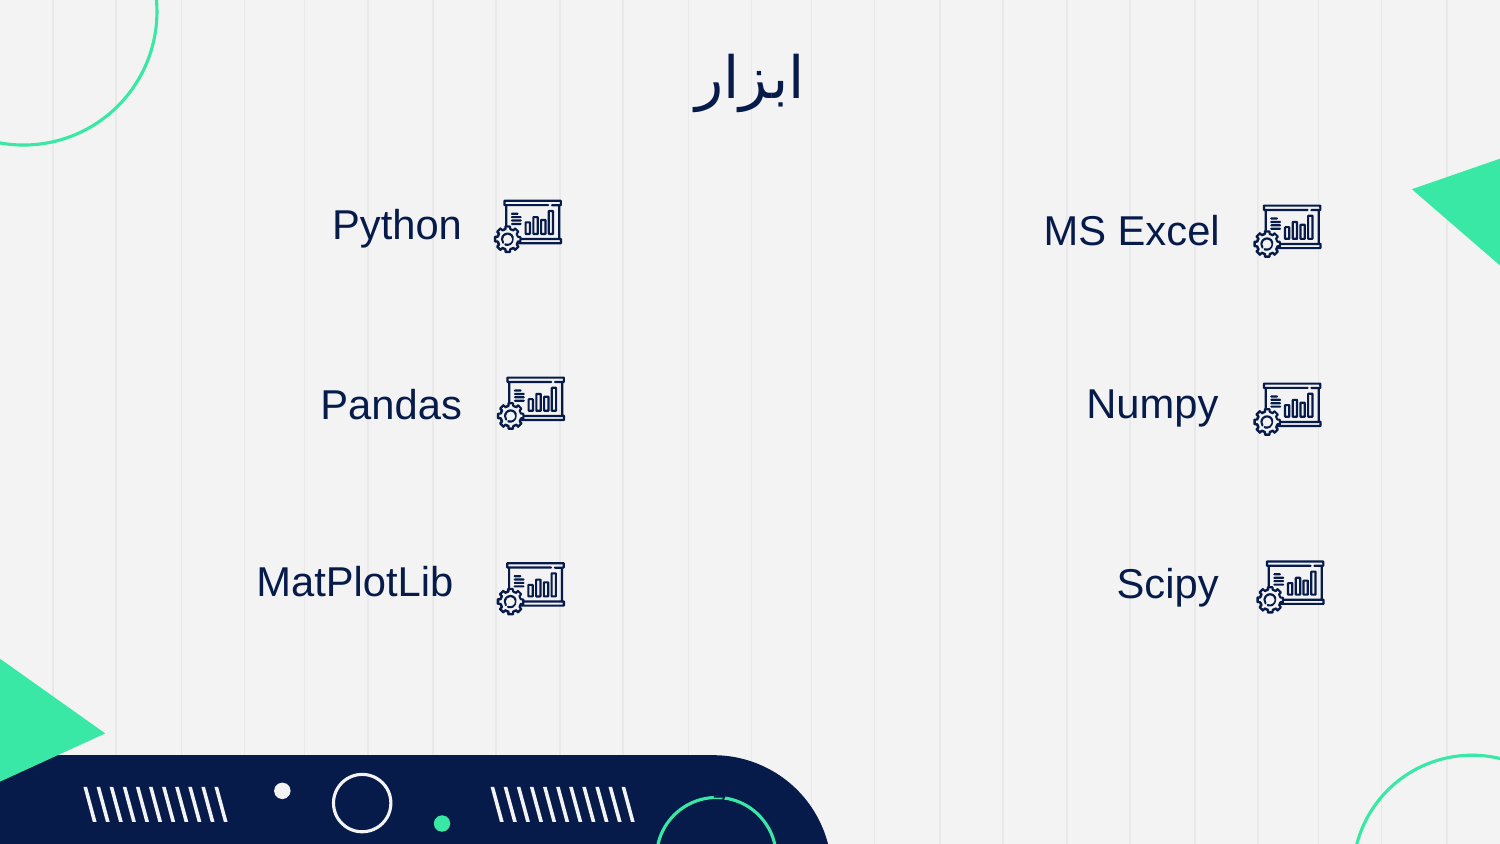

ابزار
Python
MS Excel

Numpy
Pandas

MatPlotLib
Scipy

7